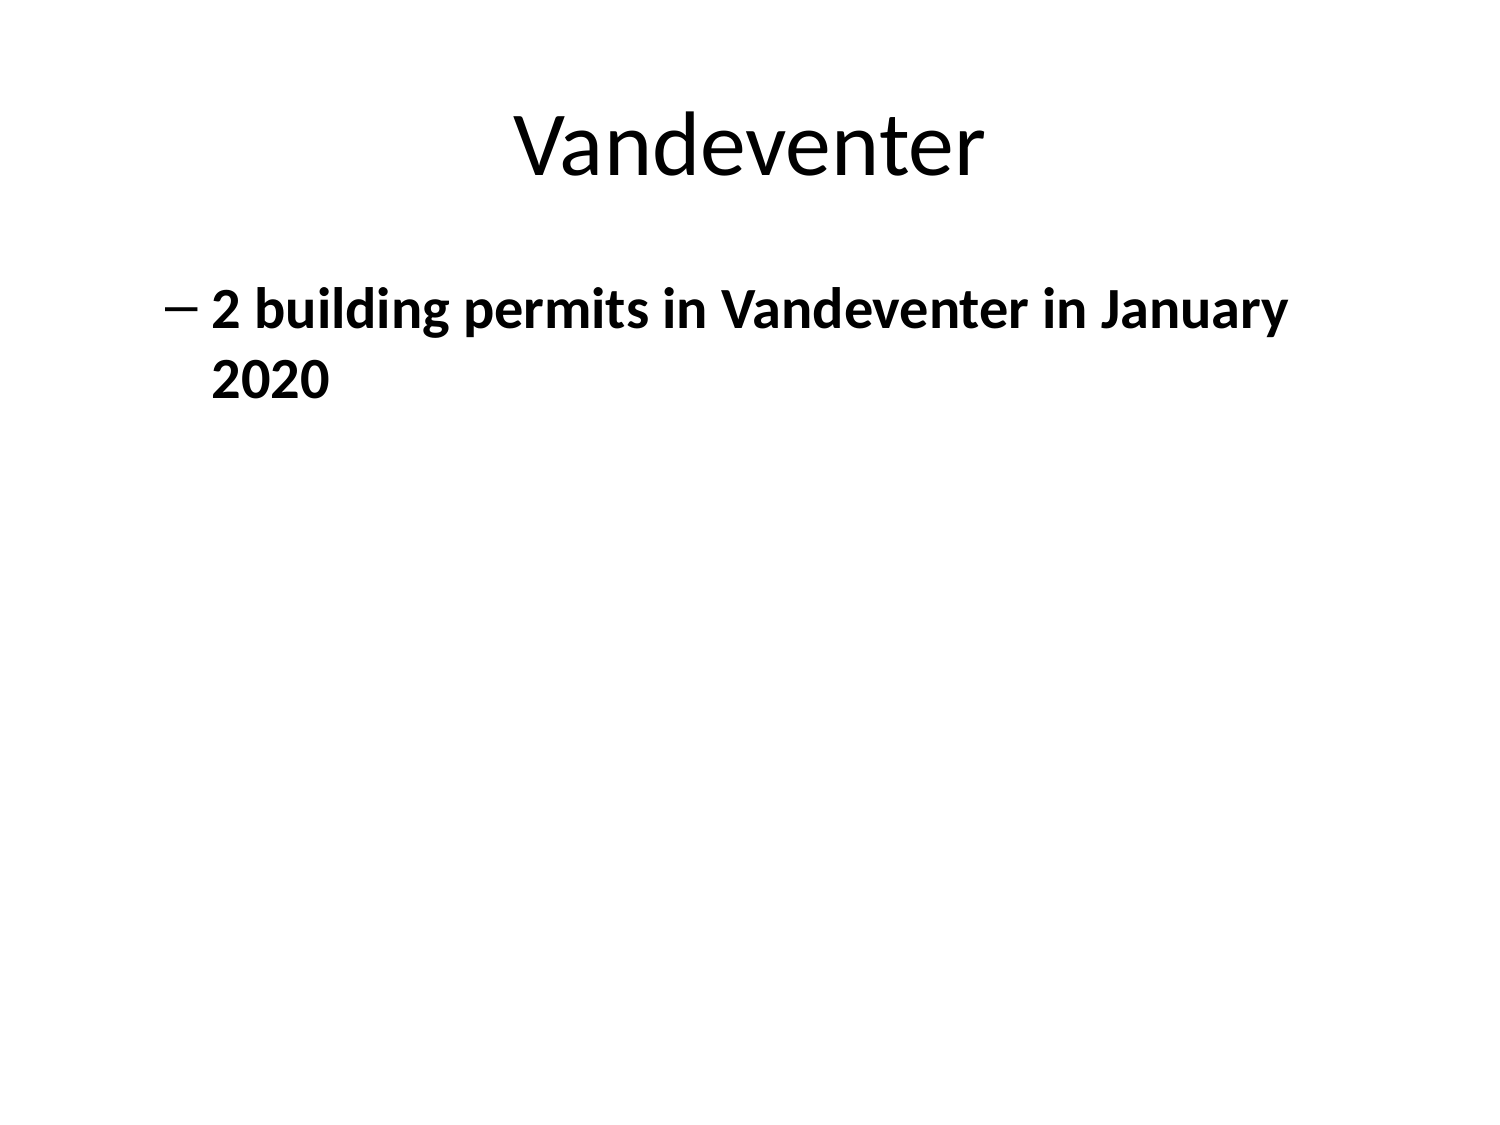

# Vandeventer
2 building permits in Vandeventer in January 2020